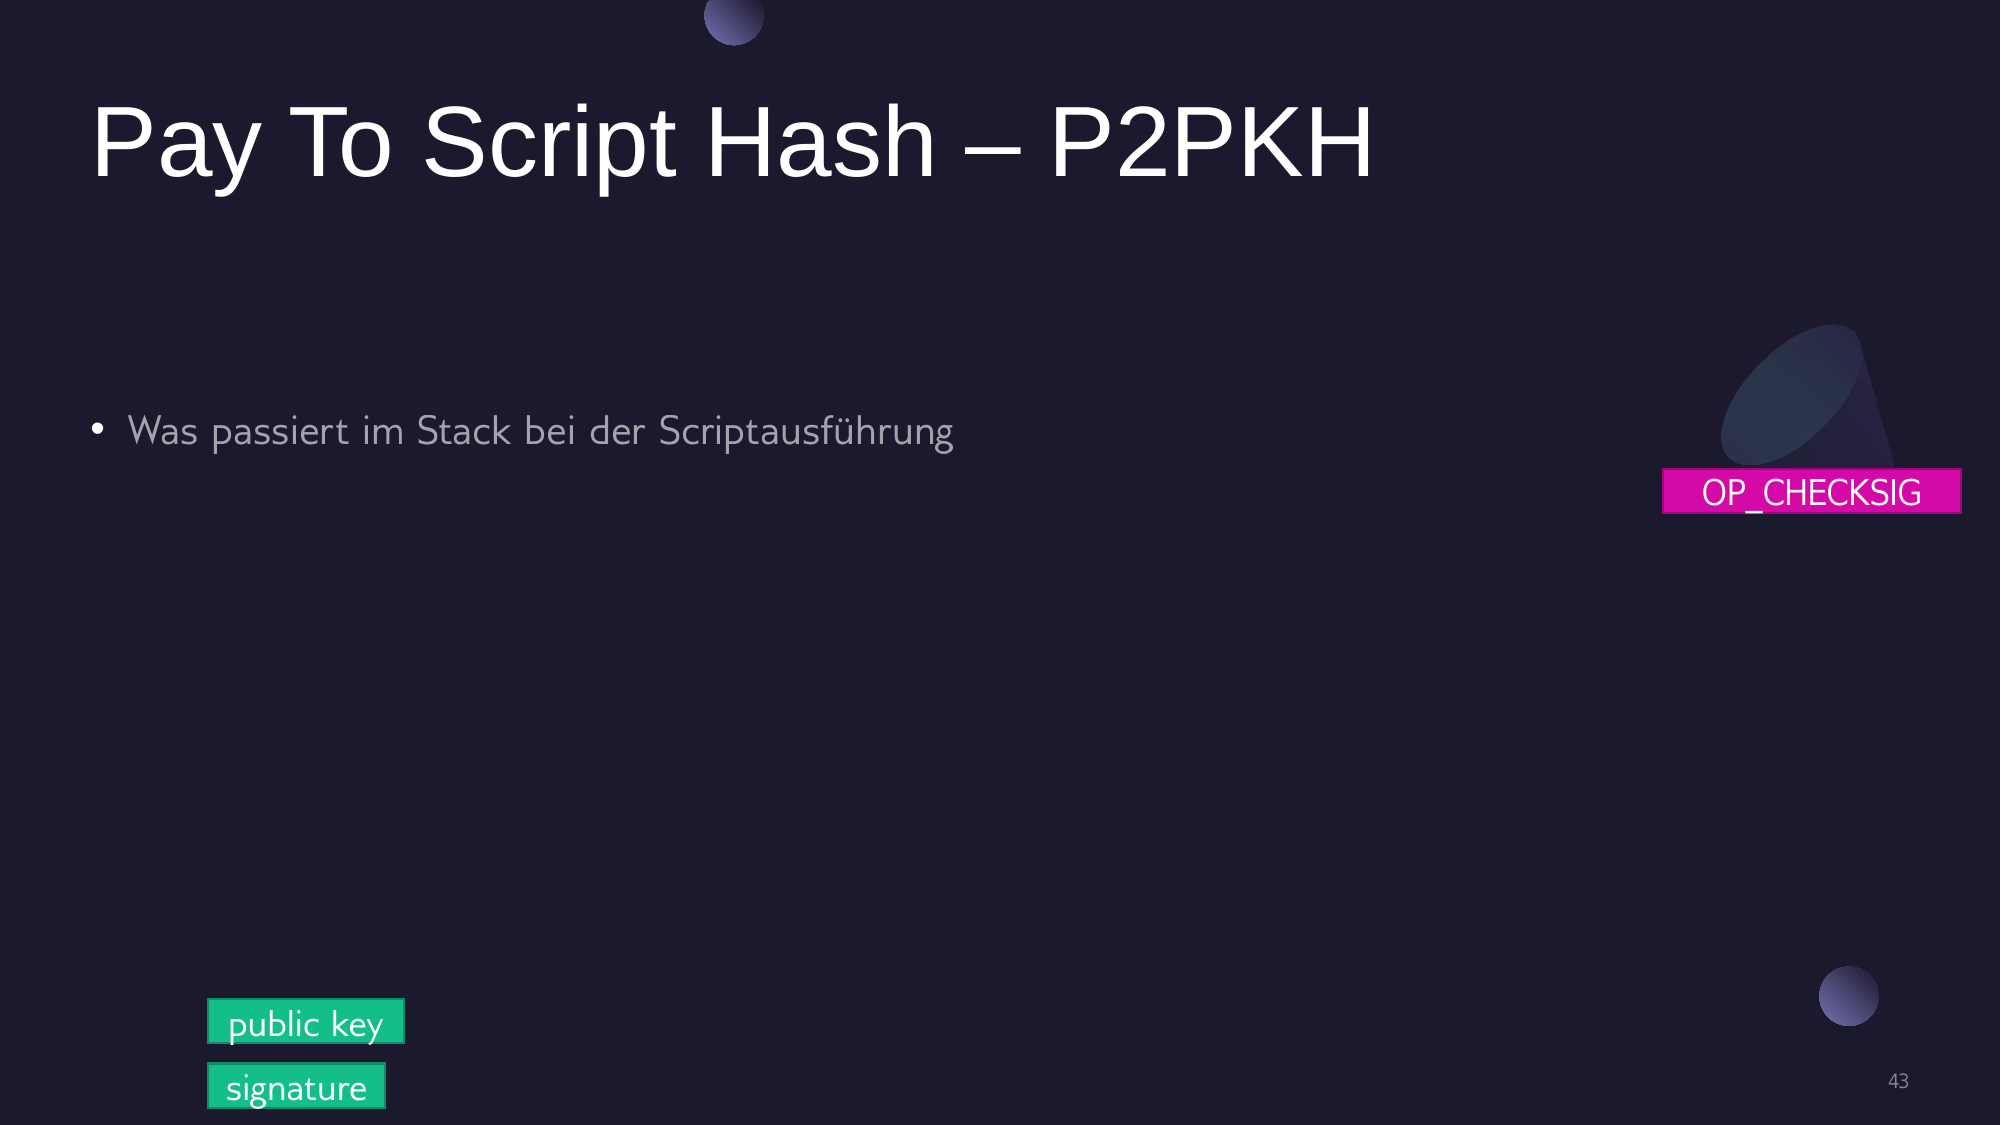

# Pay To Script Hash – P2PKH

Was passiert im Stack bei der Scriptausführung
OP_CHECKSIG
public key
signature
43